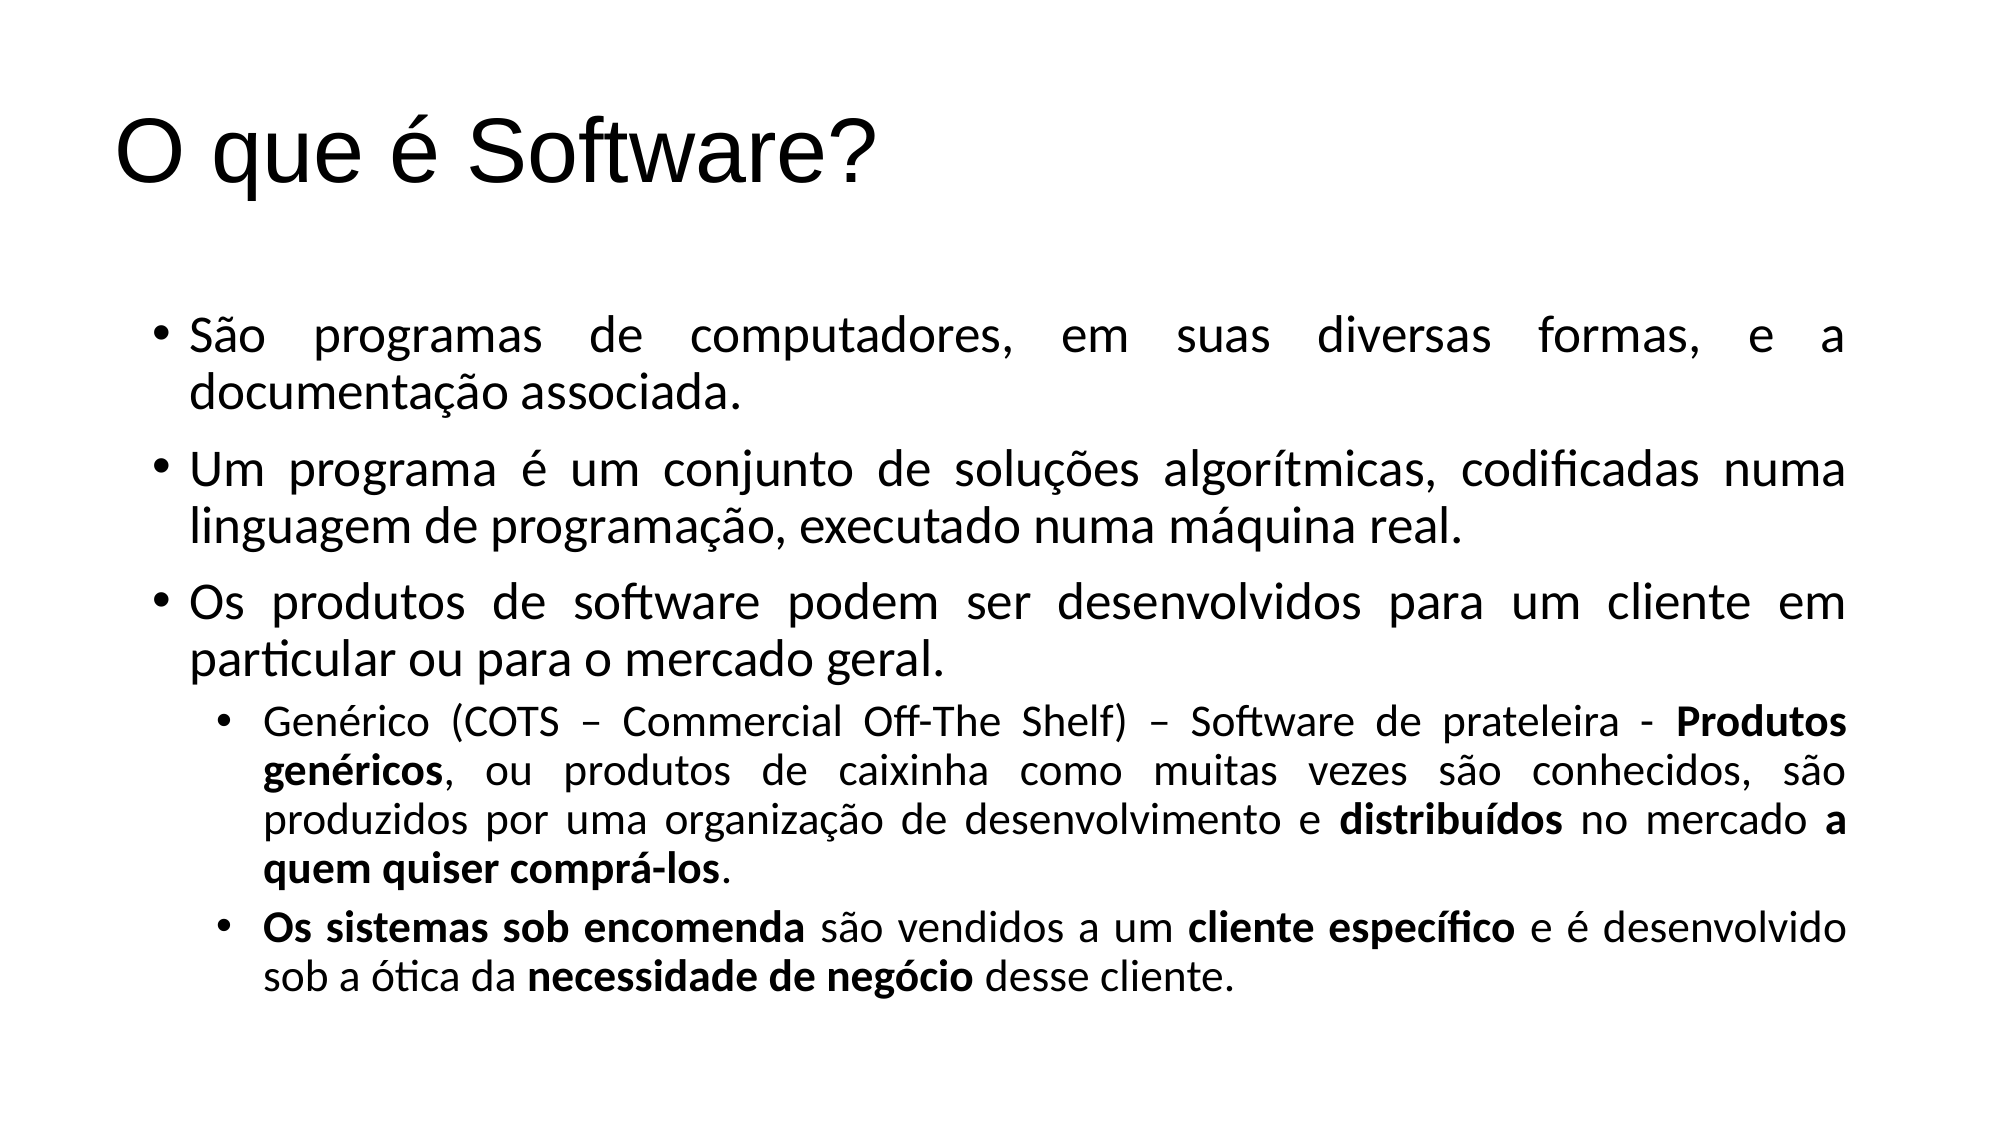

# O que é Software?
São programas de computadores, em suas diversas formas, e a documentação associada.
Um programa é um conjunto de soluções algorítmicas, codificadas numa linguagem de programação, executado numa máquina real.
Os produtos de software podem ser desenvolvidos para um cliente em particular ou para o mercado geral.
Genérico (COTS – Commercial Off-The Shelf) – Software de prateleira - Produtos genéricos, ou produtos de caixinha como muitas vezes são conhecidos, são produzidos por uma organização de desenvolvimento e distribuídos no mercado a quem quiser comprá-los.
Os sistemas sob encomenda são vendidos a um cliente específico e é desenvolvido sob a ótica da necessidade de negócio desse cliente.